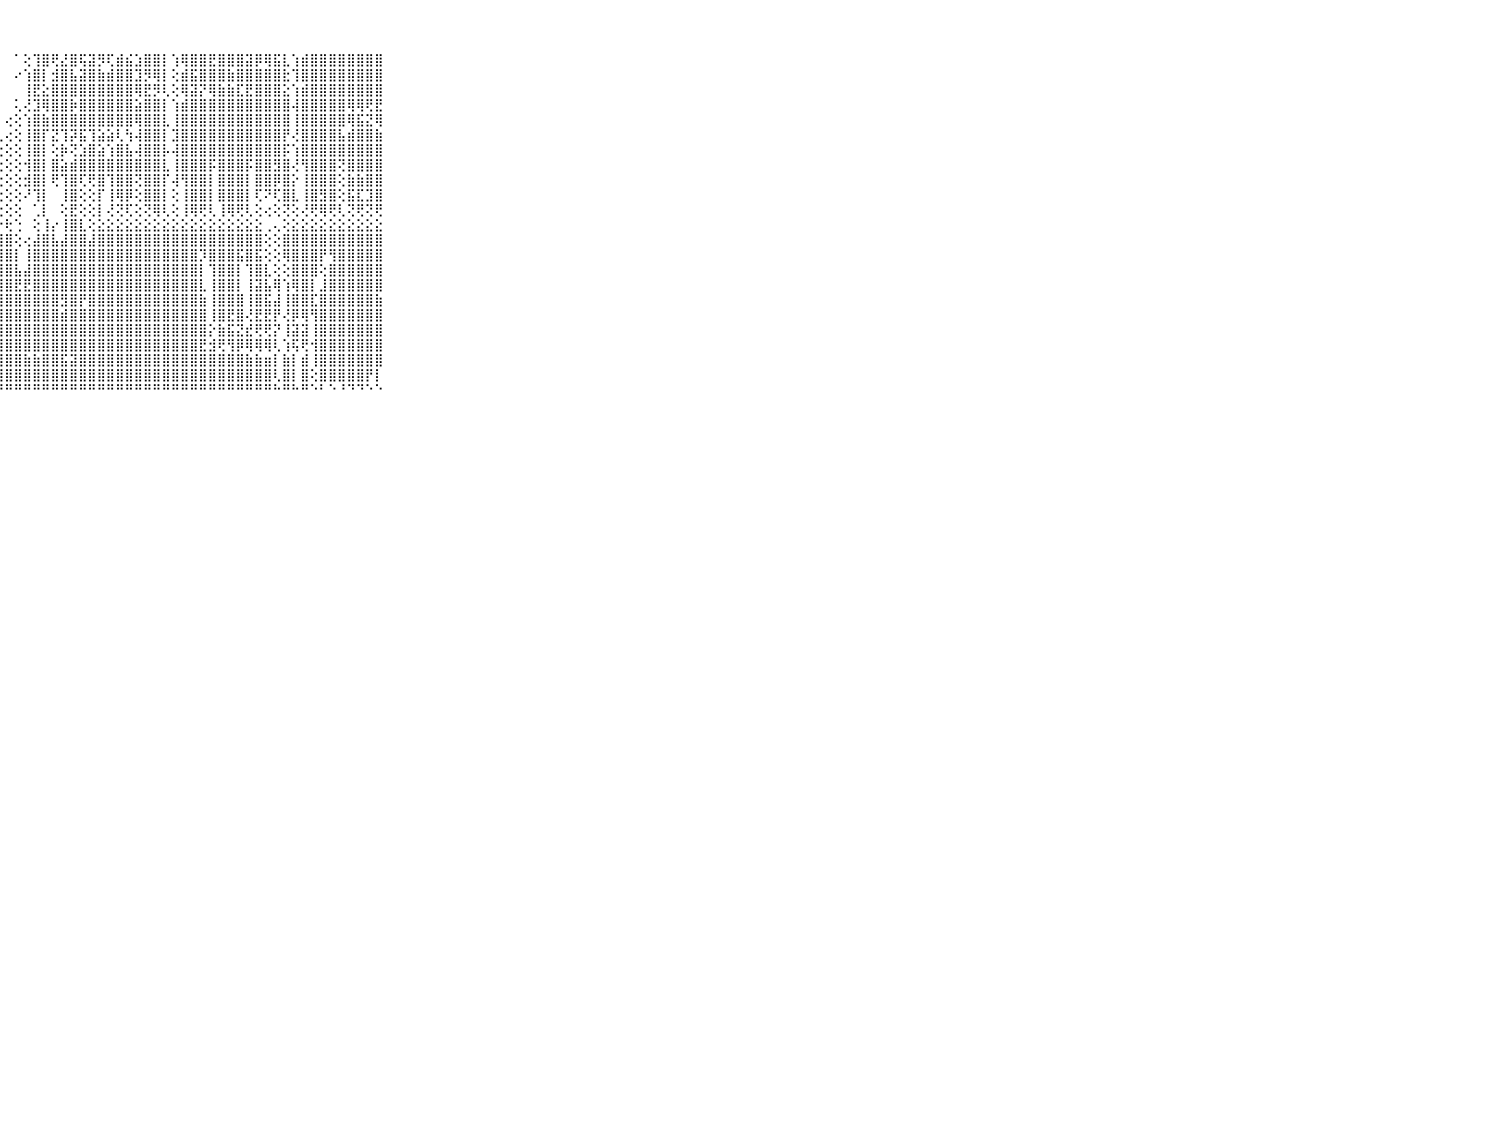

⠀⠀⠀⠀⠀⠀⠀⠀⠀⠀⠀⠀⠀⠀⠀⠀⠀⠀⠀⠀⠀⠀⠀⠀⠀⢁⠀⠀⠀⠁⢕⢹⣿⢟⣜⣿⢯⣽⡻⢏⣾⣮⣱⣿⣿⡇⢱⢿⣿⣿⣟⣿⣿⣿⣽⡿⢿⣯⣇⢱⣾⣿⣿⣿⣿⣿⣿⣿⣿⠀⠀⠀⠀⠀⠀⠀⠀⠀⠀⠀⠀
⠀⠀⠀⠀⠀⠀⠀⠀⠀⠀⠀⠀⠀⠀⠀⠀⠀⠀⠀⠀⠀⠀⠀⠀⢄⢕⢀⠀⠀⠔⢱⣿⡇⣺⣿⣧⣽⣿⣷⣾⣿⣿⣹⡻⢿⡇⢕⣾⣯⣿⣿⣿⣷⣿⣿⣿⣿⣿⣗⢹⣿⣿⣿⣿⣿⣿⣿⣿⣿⠀⠀⠀⠀⠀⠀⠀⠀⠀⠀⠀⠀
⠀⠀⠀⠀⠀⠀⠀⠀⠀⠀⠀⠀⠀⠀⠀⠀⠀⠀⠀⠀⠀⠀⠀⠀⢕⢕⠁⠀⠀⠀⢸⣟⣕⣿⣿⣿⣿⣿⣿⣿⣿⣿⢿⣟⡻⢇⢕⢿⣽⡝⢿⣷⣷⣏⣟⣿⣿⣿⣕⢱⣾⣿⣿⣿⣿⣿⣿⣿⣿⠀⠀⠀⠀⠀⠀⠀⠀⠀⠀⠀⠀
⠀⠀⠀⠀⠀⠀⠀⠀⠀⠀⠀⠀⠀⠀⠀⠀⠀⠀⠀⠀⠀⠀⠀⢀⢕⢕⢔⠀⠀⢅⢜⣹⢿⣿⣿⡷⣿⣿⣿⣿⣿⣿⣵⣿⣿⡇⢱⣾⣿⣿⣿⣿⣿⣿⣿⣿⣿⣿⣿⢼⣿⣿⣿⣿⣿⢿⢿⢟⣟⠀⠀⠀⠀⠀⠀⠀⠀⠀⠀⠀⠀
⠀⠀⠀⠀⠀⠀⠀⠀⠀⠀⠀⠀⠀⠀⠀⠀⠀⠀⠀⠀⠀⠀⠀⢀⢕⢕⢕⠀⢔⢕⢱⣿⣷⣿⣿⣿⣿⣿⣿⣿⣿⣿⢿⣿⣿⣇⢸⣿⣿⣿⣿⣿⣿⣿⣿⣿⣿⣿⣿⢸⣿⣿⣿⣿⣿⢿⣯⣝⢿⠀⠀⠀⠀⠀⠀⠀⠀⠀⠀⠀⠀
⠀⠀⠀⠀⠀⠀⠀⠀⠀⠀⠀⠀⠀⠀⠀⠀⠀⠀⠀⠀⠀⠀⠀⢕⢕⢕⢕⢄⢔⢕⢸⣿⡏⣝⢹⡽⣯⢹⣵⣵⢇⢳⢼⣿⣿⡇⣹⣿⣿⣿⣿⣿⣿⣿⣿⣿⣿⣿⡟⢜⣿⣿⣿⣿⣧⣾⣿⣿⣷⠀⠀⠀⠀⠀⠀⠀⠀⠀⠀⠀⠀
⠀⠀⠀⠀⠀⠀⠀⠀⠀⠀⠀⠀⠀⠀⠀⠀⠀⠀⠀⠀⠀⠀⠀⢕⢕⢕⢕⢕⢕⢕⢸⣿⡇⢕⡷⢝⣱⣿⣵⢱⣿⣧⢼⣿⣿⡧⢼⣿⣿⣿⣿⣿⣿⣿⣿⣿⣿⣿⡯⢱⣿⣿⣿⣿⣿⣿⣿⣿⣿⠀⠀⠀⠀⠀⠀⠀⠀⠀⠀⠀⠀
⠀⠀⠀⠀⠀⠀⠀⠀⠀⠀⠀⠀⠀⠀⠀⠀⠀⠀⠀⠀⠀⠀⠀⢕⢕⢕⢕⢕⢕⢕⢺⣿⡇⣿⣵⣾⣿⣿⣿⣿⣿⣿⣿⣿⣿⣇⢸⣿⣿⣿⡯⣿⣿⣿⡯⣿⣿⣻⣿⢜⢻⣿⣿⣿⢝⣿⣿⣿⣿⠀⠀⠀⠀⠀⠀⠀⠀⠀⠀⠀⠀
⠀⠀⠀⠀⠀⠀⠀⠀⠀⠀⠀⠀⠀⠀⠀⠀⠀⠀⠀⠀⢕⢕⢕⢕⢕⢕⢕⢕⢕⢕⣺⣿⡇⢟⢹⣿⢏⢟⣿⢹⣿⣿⢝⣿⣿⡏⢼⢻⣿⣿⡇⣿⣿⣿⡇⣿⣿⡿⣿⡕⢸⣿⣿⣿⢕⣷⣷⣿⣿⠀⠀⠀⠀⠀⠀⠀⠀⠀⠀⠀⠀
⠀⠀⠀⠀⠀⠀⠀⠀⠀⠀⠀⠀⠀⠀⠀⠀⠀⠀⢀⠀⠄⢕⢄⢕⢕⢕⢕⢕⢕⢕⠜⢹⡇⠀⢸⣿⢕⢕⡏⢸⢿⡿⢕⣿⣿⡇⢕⢸⣿⣿⡇⣿⣿⣿⡇⢏⠝⢏⣿⣇⢸⣿⣻⣿⢕⣯⣏⣹⣿⠀⠀⠀⠀⠀⠀⠀⠀⠀⠀⠀⠀
⠀⠀⠀⠀⠀⠀⠀⠀⠀⠀⠀⠀⠀⠀⠀⠀⠀⠕⠔⢅⢺⡇⢕⢕⢕⢕⢕⢕⢕⢕⠀⢁⡇⠀⢕⣟⢕⢕⡇⢜⢝⢏⢕⢝⢿⢇⢕⢸⢿⢟⢇⢸⢿⢟⢇⢕⢔⢕⢝⢕⢜⢟⢿⢟⢇⢝⢟⢝⢟⠀⠀⠀⠀⠀⠀⠀⠀⠀⠀⠀⠀
⠀⠀⠀⠀⠀⠀⠀⠀⠀⠀⠀⢀⠀⠀⠀⠀⠀⠀⠀⢀⢁⢑⢕⢕⢕⣕⣕⡕⢗⢑⠀⢕⢸⡔⢸⣿⣇⢕⣕⣕⣕⣕⣕⣕⣕⣕⣕⣕⣕⣕⣕⣕⣕⣕⣕⣕⢀⢄⢕⣕⣕⣕⣕⣕⣕⣕⣕⣕⣕⠀⠀⠀⠀⠀⠀⠀⠀⠀⠀⠀⠀
⠀⠀⠀⠀⠀⠀⠀⠀⠀⠀⠀⣼⣿⣿⣿⣿⣿⣿⣿⣿⣿⣿⣿⣿⣿⣿⣿⣿⣿⢕⢔⣼⣿⣧⣼⣿⣿⣼⣿⣿⣿⣿⣿⣿⣿⣿⣿⣿⣿⣿⣿⣿⣿⣿⣿⣿⢕⢕⣿⣿⣿⣿⣿⣿⣿⣿⣿⣿⣿⠀⠀⠀⠀⠀⠀⠀⠀⠀⠀⠀⠀
⠀⠀⠀⠀⠀⠀⠀⠀⠀⠀⠀⣿⣿⣿⣿⣿⣿⣿⣿⣿⣿⣿⣿⣿⣿⣿⣿⣿⣿⡇⢸⣿⣿⣿⣿⣿⣿⣿⣿⣿⣿⣿⣿⣿⣿⣿⣿⣿⣿⡹⣿⣿⣿⣯⣿⣯⢕⢕⢿⣿⣿⣿⡟⢻⣿⣿⣿⣿⣿⠀⠀⠀⠀⠀⠀⠀⠀⠀⠀⠀⠀
⠀⠀⠀⠀⠀⠀⠀⠀⠀⠀⠀⣿⣿⣿⣿⣿⣿⣿⣿⣿⡟⢿⣿⣿⣿⣿⣿⣿⣿⣧⣼⣿⣿⣿⣿⣿⣿⣿⣿⣿⣿⣿⣿⣿⣿⣿⣿⣿⣿⡇⢹⣿⣿⡇⢹⣿⣇⢕⢕⣿⣿⣿⢕⣿⣿⣿⣿⣿⣿⠀⠀⠀⠀⠀⠀⠀⠀⠀⠀⠀⠀
⠀⠀⠀⠀⠀⠀⠀⠀⠀⠀⠀⣥⣼⣭⣽⣿⣿⣿⣿⣿⣷⣿⣿⣿⣿⣿⣿⣿⣿⣟⣟⣿⣿⣿⣿⣿⣿⣿⣿⣿⣿⣿⣿⣿⣿⣿⣿⣿⣿⣇⢸⣿⣿⡇⢸⣽⣧⢿⢱⢿⣿⡇⣸⣿⣿⣿⣿⣿⣿⠀⠀⠀⠀⠀⠀⠀⠀⠀⠀⠀⠀
⠀⠀⠀⠀⠀⠀⠀⠀⠀⠀⠀⣿⣿⣿⣿⣿⣿⣿⣿⣿⣿⣿⣿⣿⣿⣿⣿⣿⣿⣿⣿⣿⣿⣿⣻⣿⡟⣿⣿⣿⣿⣿⣿⣿⣿⣿⣿⣿⣿⣷⢸⣿⣿⣿⢸⣿⣯⣼⢸⣿⣿⣏⣿⣿⣿⣿⣿⣿⣷⠀⠀⠀⠀⠀⠀⠀⠀⠀⠀⠀⠀
⠀⠀⠀⠀⠀⠀⠀⠀⠀⠀⠀⣿⣿⣿⣿⣿⣿⣿⣿⣿⣿⣿⣿⣿⣿⣿⣿⣿⣿⣿⣿⣿⣿⣿⣾⣿⣿⣿⣿⣿⣿⣿⣿⣿⣿⣿⣿⣿⣿⣿⢸⣿⣟⣿⢜⣟⣟⡟⢜⡿⢿⢻⣿⣿⣿⣿⣿⣿⣿⠀⠀⠀⠀⠀⠀⠀⠀⠀⠀⠀⠀
⠀⠀⠀⠀⠀⠀⠀⠀⠀⠀⠀⣿⣿⣿⣿⣿⣿⣿⣿⣿⣿⣿⣿⣿⣿⣿⣿⣿⣿⣿⣿⣿⣿⣿⣿⣿⣿⣿⣿⣿⣿⣿⣿⣿⣿⣿⣿⣿⣿⣿⡕⣷⣯⣝⣞⢟⢟⡝⢸⣽⣽⢸⣿⣿⣿⣿⣿⣿⣿⠀⠀⠀⠀⠀⠀⠀⠀⠀⠀⠀⠀
⠀⠀⠀⠀⠀⠀⠀⠀⠀⠀⠀⢾⣷⣷⣷⣿⣯⣽⣽⣯⣽⣟⣟⣻⣿⣿⣿⣿⣿⣿⣿⣿⣿⣿⣿⣿⣿⣿⣿⣿⣿⣿⣿⣿⣿⣿⣿⣿⣿⣟⣺⢟⢻⡿⢿⢿⢿⢇⢱⢯⢟⢺⣿⣿⣿⣿⣿⣿⣿⠀⠀⠀⠀⠀⠀⠀⠀⠀⠀⠀⠀
⠀⠀⠀⠀⠀⠀⠀⠀⠀⠀⠀⣻⣿⣿⣿⣿⣿⣿⣿⣿⣿⣿⣿⣿⣿⣿⣿⣿⣿⣿⣷⣷⣿⣿⣯⣽⣿⣿⣿⣿⣿⣿⣿⣿⣿⣿⣿⣿⣿⣿⣿⣿⣿⣿⣷⣷⣶⡇⣷⡇⣾⢸⣿⣿⣿⣿⣿⣿⣿⠀⠀⠀⠀⠀⠀⠀⠀⠀⠀⠀⠀
⠀⠀⠀⠀⠀⠀⠀⠀⠀⠀⠀⣿⣿⣿⣿⣿⣿⣿⣿⣿⣿⣿⣿⣿⣿⣿⣿⣿⣿⣿⣿⣿⣿⣿⣿⣿⣿⣿⣿⣿⣿⣿⣿⣿⣿⣿⣿⣿⣿⣿⣿⣿⣿⣿⣿⣿⣿⢇⣿⡇⣿⢕⣿⣿⣿⣿⣿⡟⡇⠀⠀⠀⠀⠀⠀⠀⠀⠀⠀⠀⠀
⠀⠀⠀⠀⠀⠀⠀⠀⠀⠀⠀⠛⠛⠛⠛⠛⠛⠛⠛⠛⠛⠛⠛⠛⠛⠛⠛⠛⠛⠛⠛⠛⠛⠛⠛⠛⠛⠛⠛⠛⠛⠛⠛⠛⠛⠛⠛⠛⠛⠛⠛⠛⠛⠛⠛⠛⠛⠓⠛⠓⠛⠑⠃⠑⠘⠙⠙⠑⠑⠀⠀⠀⠀⠀⠀⠀⠀⠀⠀⠀⠀